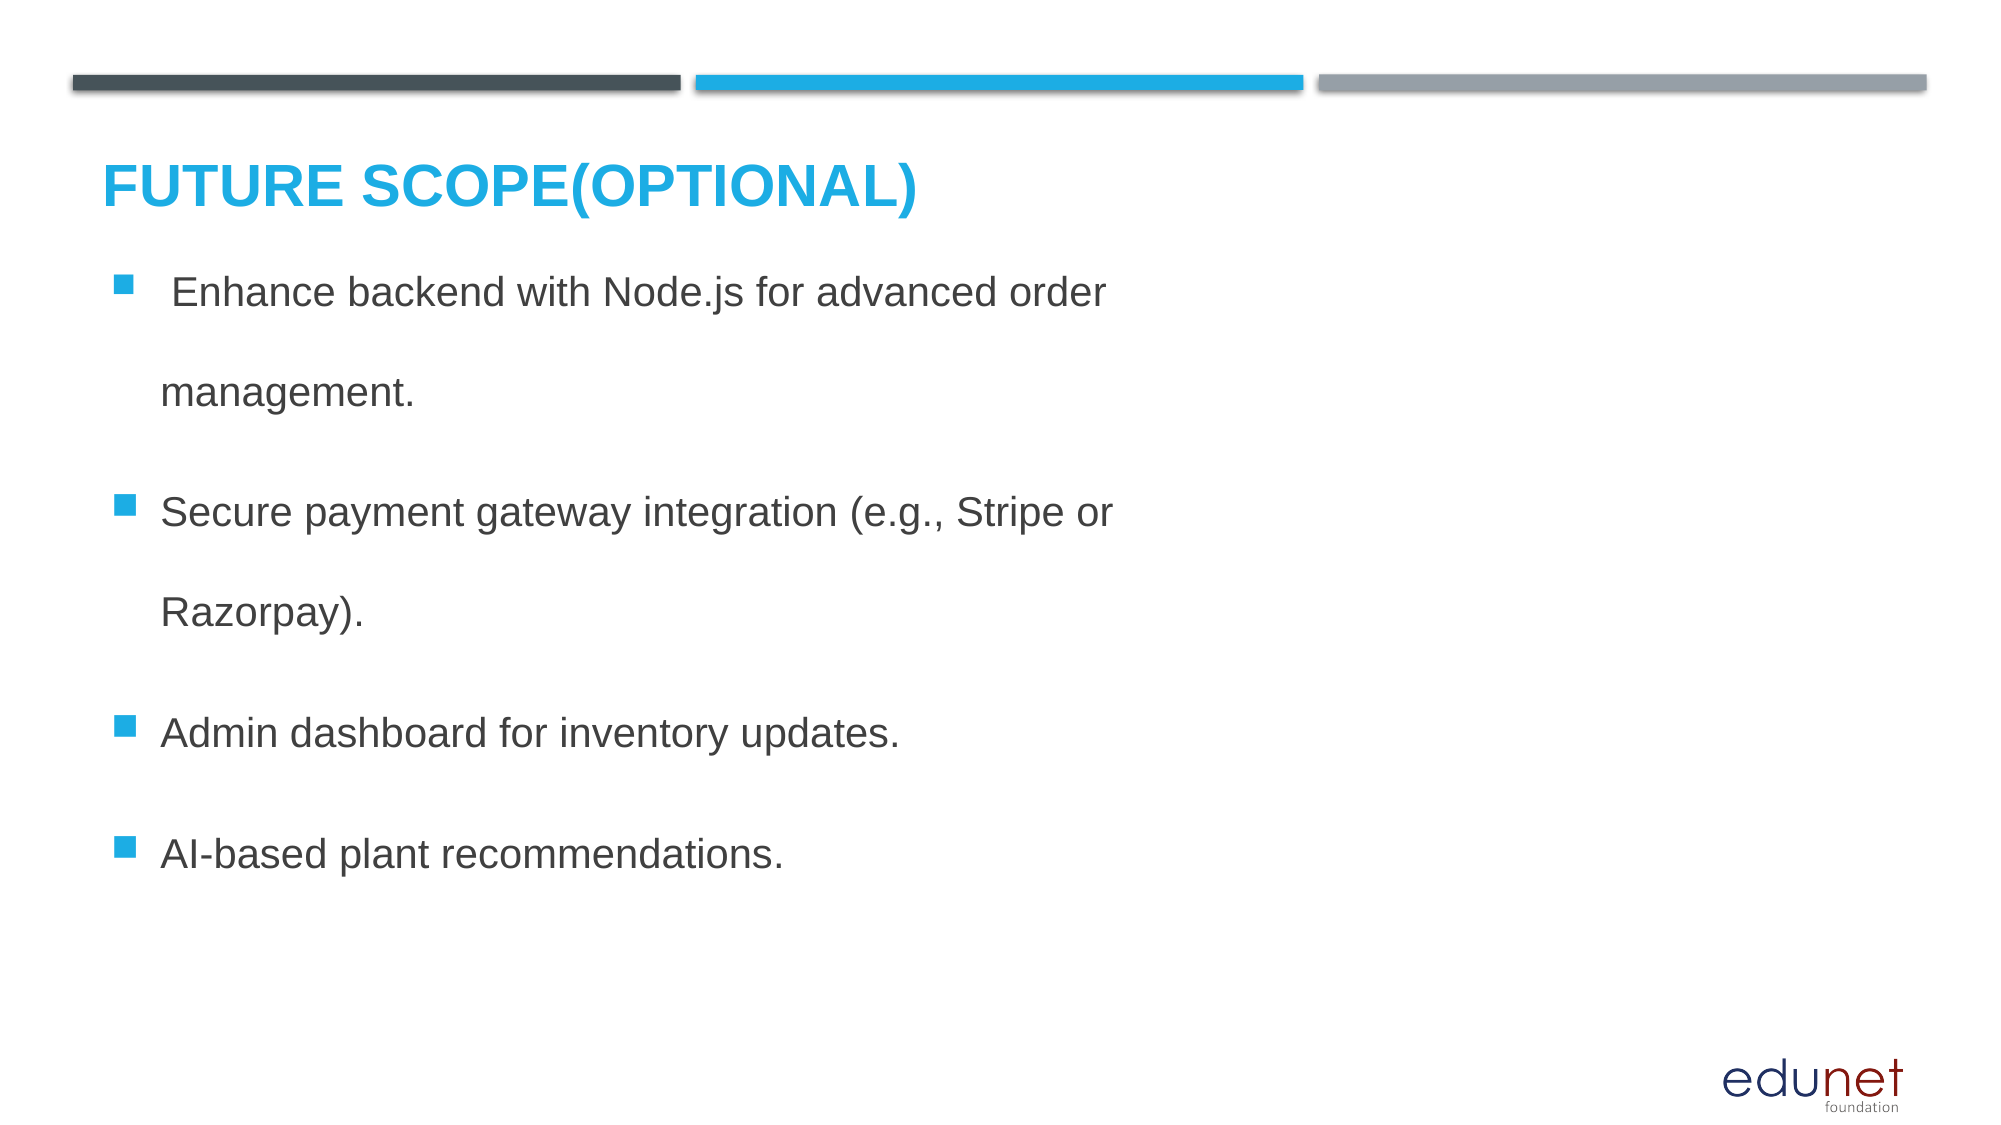

Future scope(Optional)
 Enhance backend with Node.js for advanced order management.
Secure payment gateway integration (e.g., Stripe or Razorpay).
Admin dashboard for inventory updates.
AI-based plant recommendations.